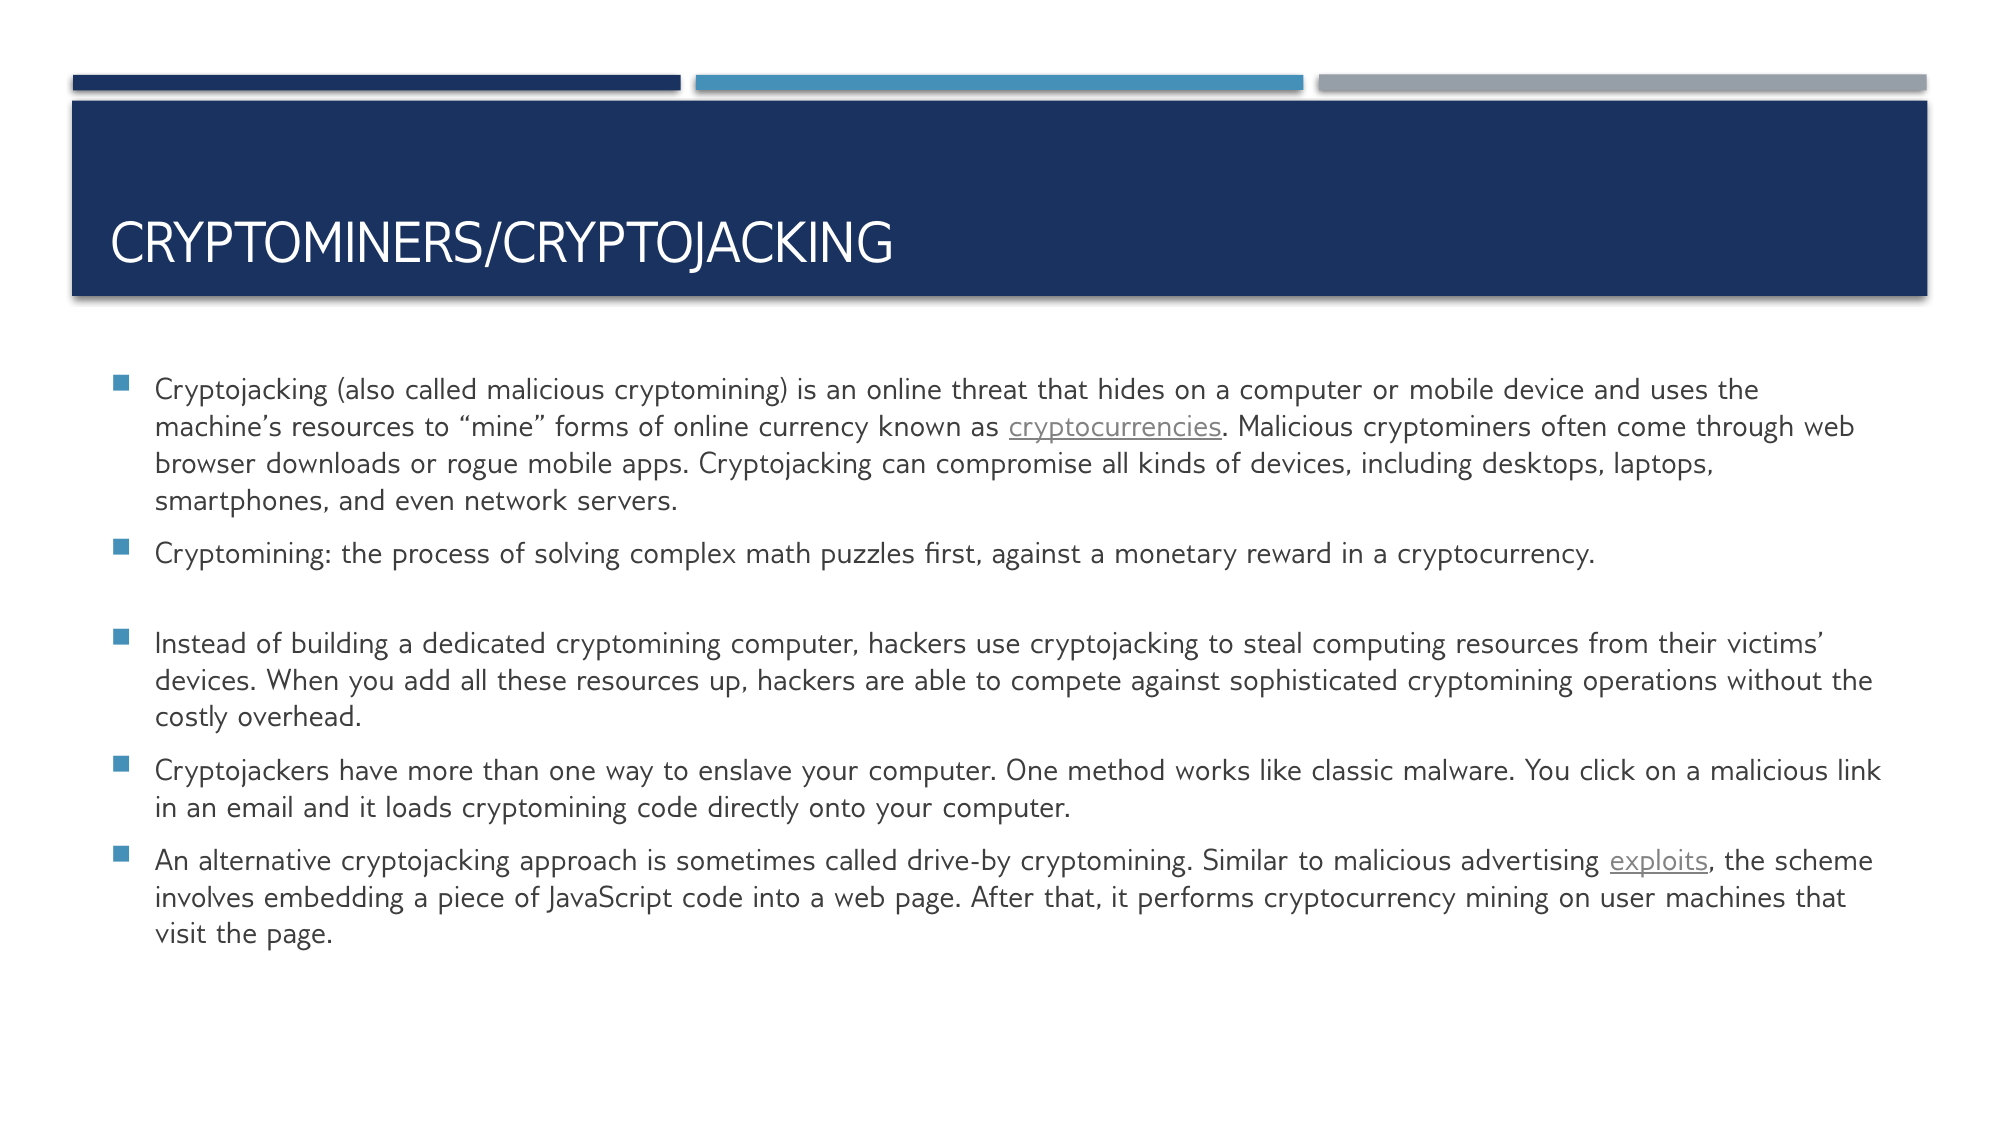

# Cryptominers/Cryptojacking
Cryptojacking (also called malicious cryptomining) is an online threat that hides on a computer or mobile device and uses the machine’s resources to “mine” forms of online currency known as cryptocurrencies. Malicious cryptominers often come through web browser downloads or rogue mobile apps. Cryptojacking can compromise all kinds of devices, including desktops, laptops, smartphones, and even network servers.
Cryptomining: the process of solving complex math puzzles first, against a monetary reward in a cryptocurrency.
Instead of building a dedicated cryptomining computer, hackers use cryptojacking to steal computing resources from their victims’ devices. When you add all these resources up, hackers are able to compete against sophisticated cryptomining operations without the costly overhead.
Cryptojackers have more than one way to enslave your computer. One method works like classic malware. You click on a malicious link in an email and it loads cryptomining code directly onto your computer.
An alternative cryptojacking approach is sometimes called drive-by cryptomining. Similar to malicious advertising exploits, the scheme involves embedding a piece of JavaScript code into a web page. After that, it performs cryptocurrency mining on user machines that visit the page.